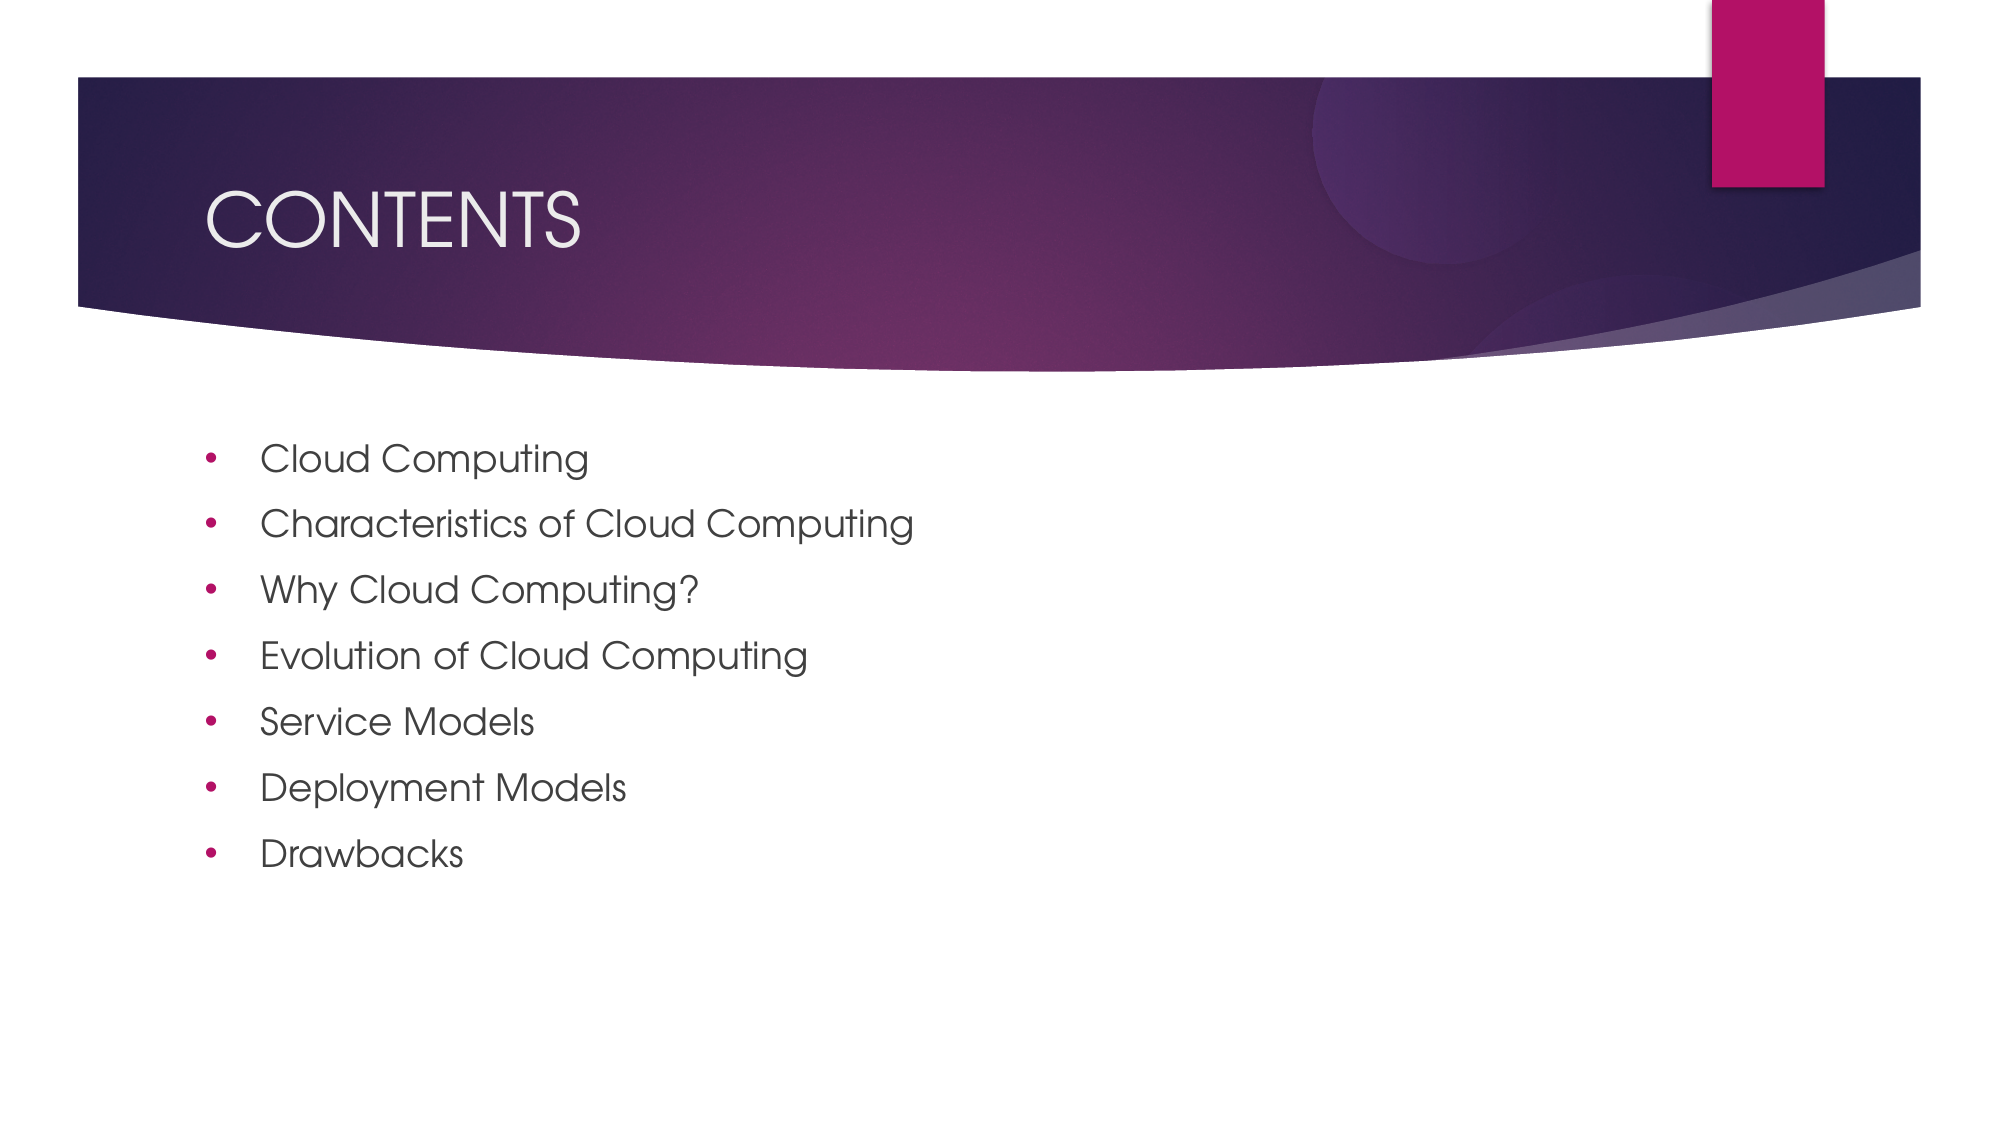

CONTENTS
Cloud Computing
Characteristics of Cloud Computing
Why Cloud Computing?
Evolution of Cloud Computing
Service Models
Deployment Models
Drawbacks